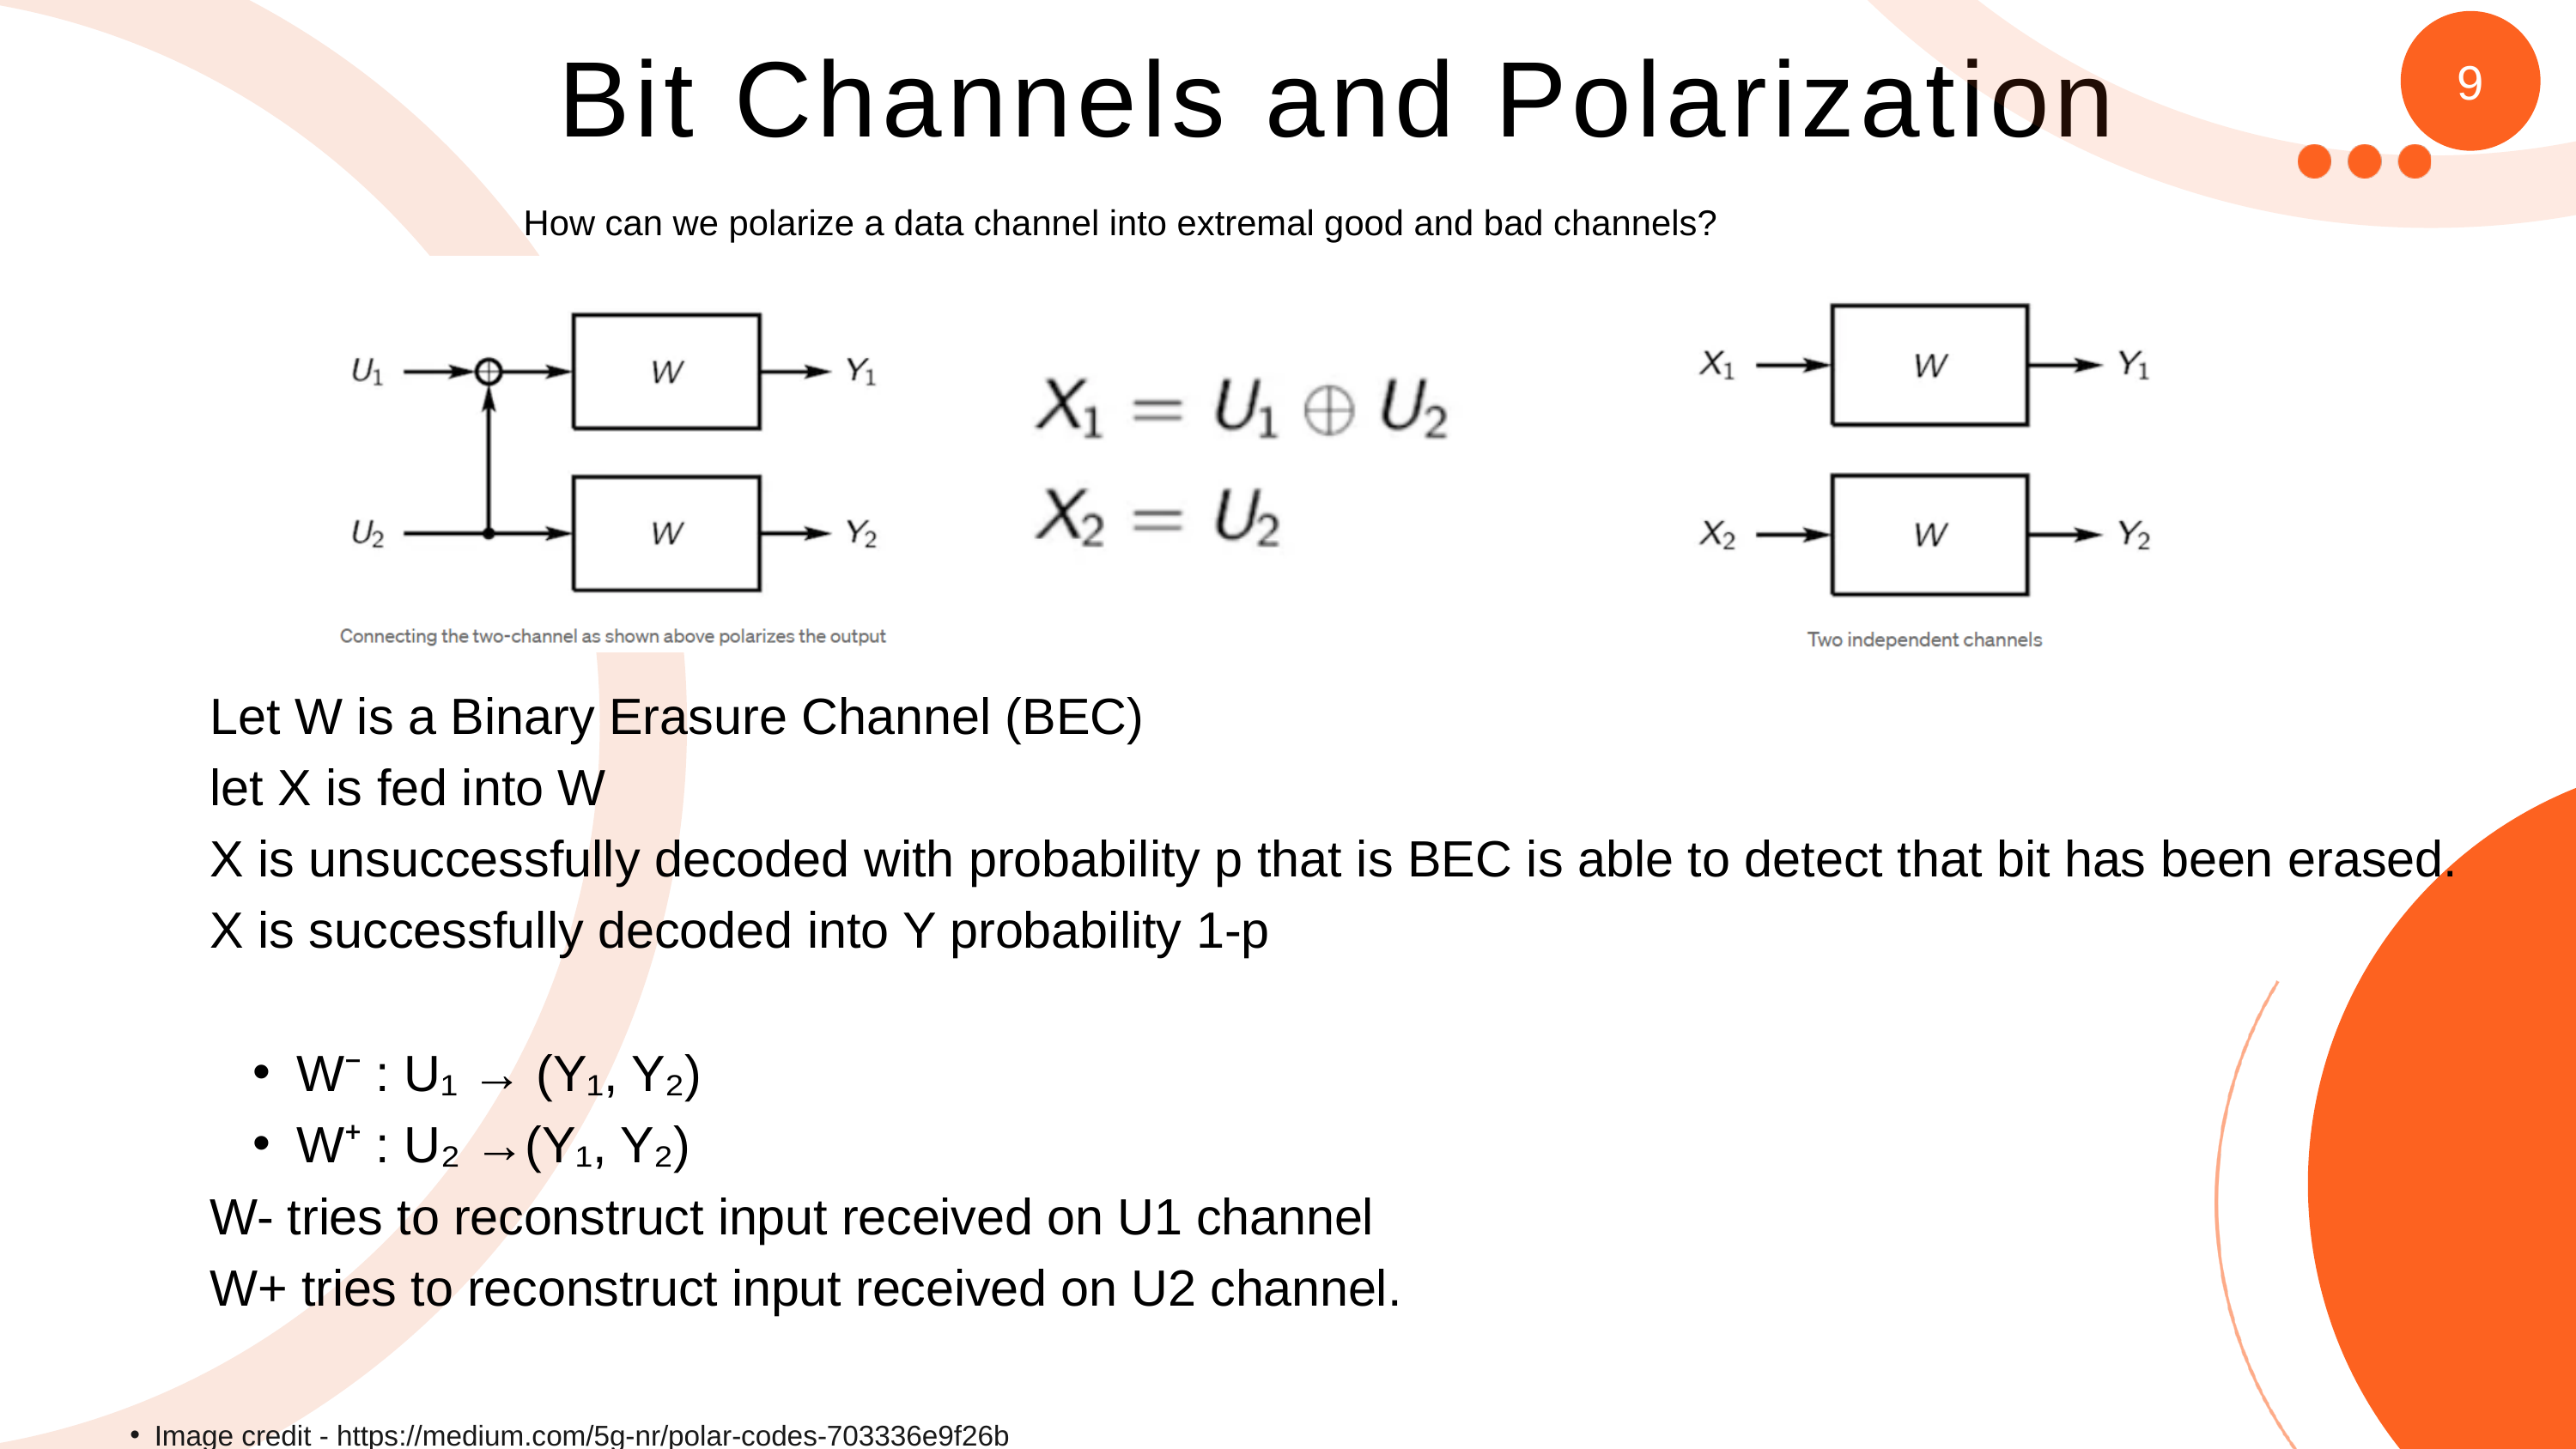

Bit Channels and Polarization

9

How can we polarize a data channel into extremal good and bad channels?

Let W is a Binary Erasure Channel (BEC)
let X is fed into W
X is unsuccessfully decoded with probability p that is BEC is able to detect that bit has been erased.
X is successfully decoded into Y probability 1-p

W⁻ : U₁ → (Y₁, Y₂)
W⁺ : U₂ →(Y₁, Y₂)
W- tries to reconstruct input received on U1 channel
W+ tries to reconstruct input received on U2 channel.

Image credit - https://medium.com/5g-nr/polar-codes-703336e9f26b